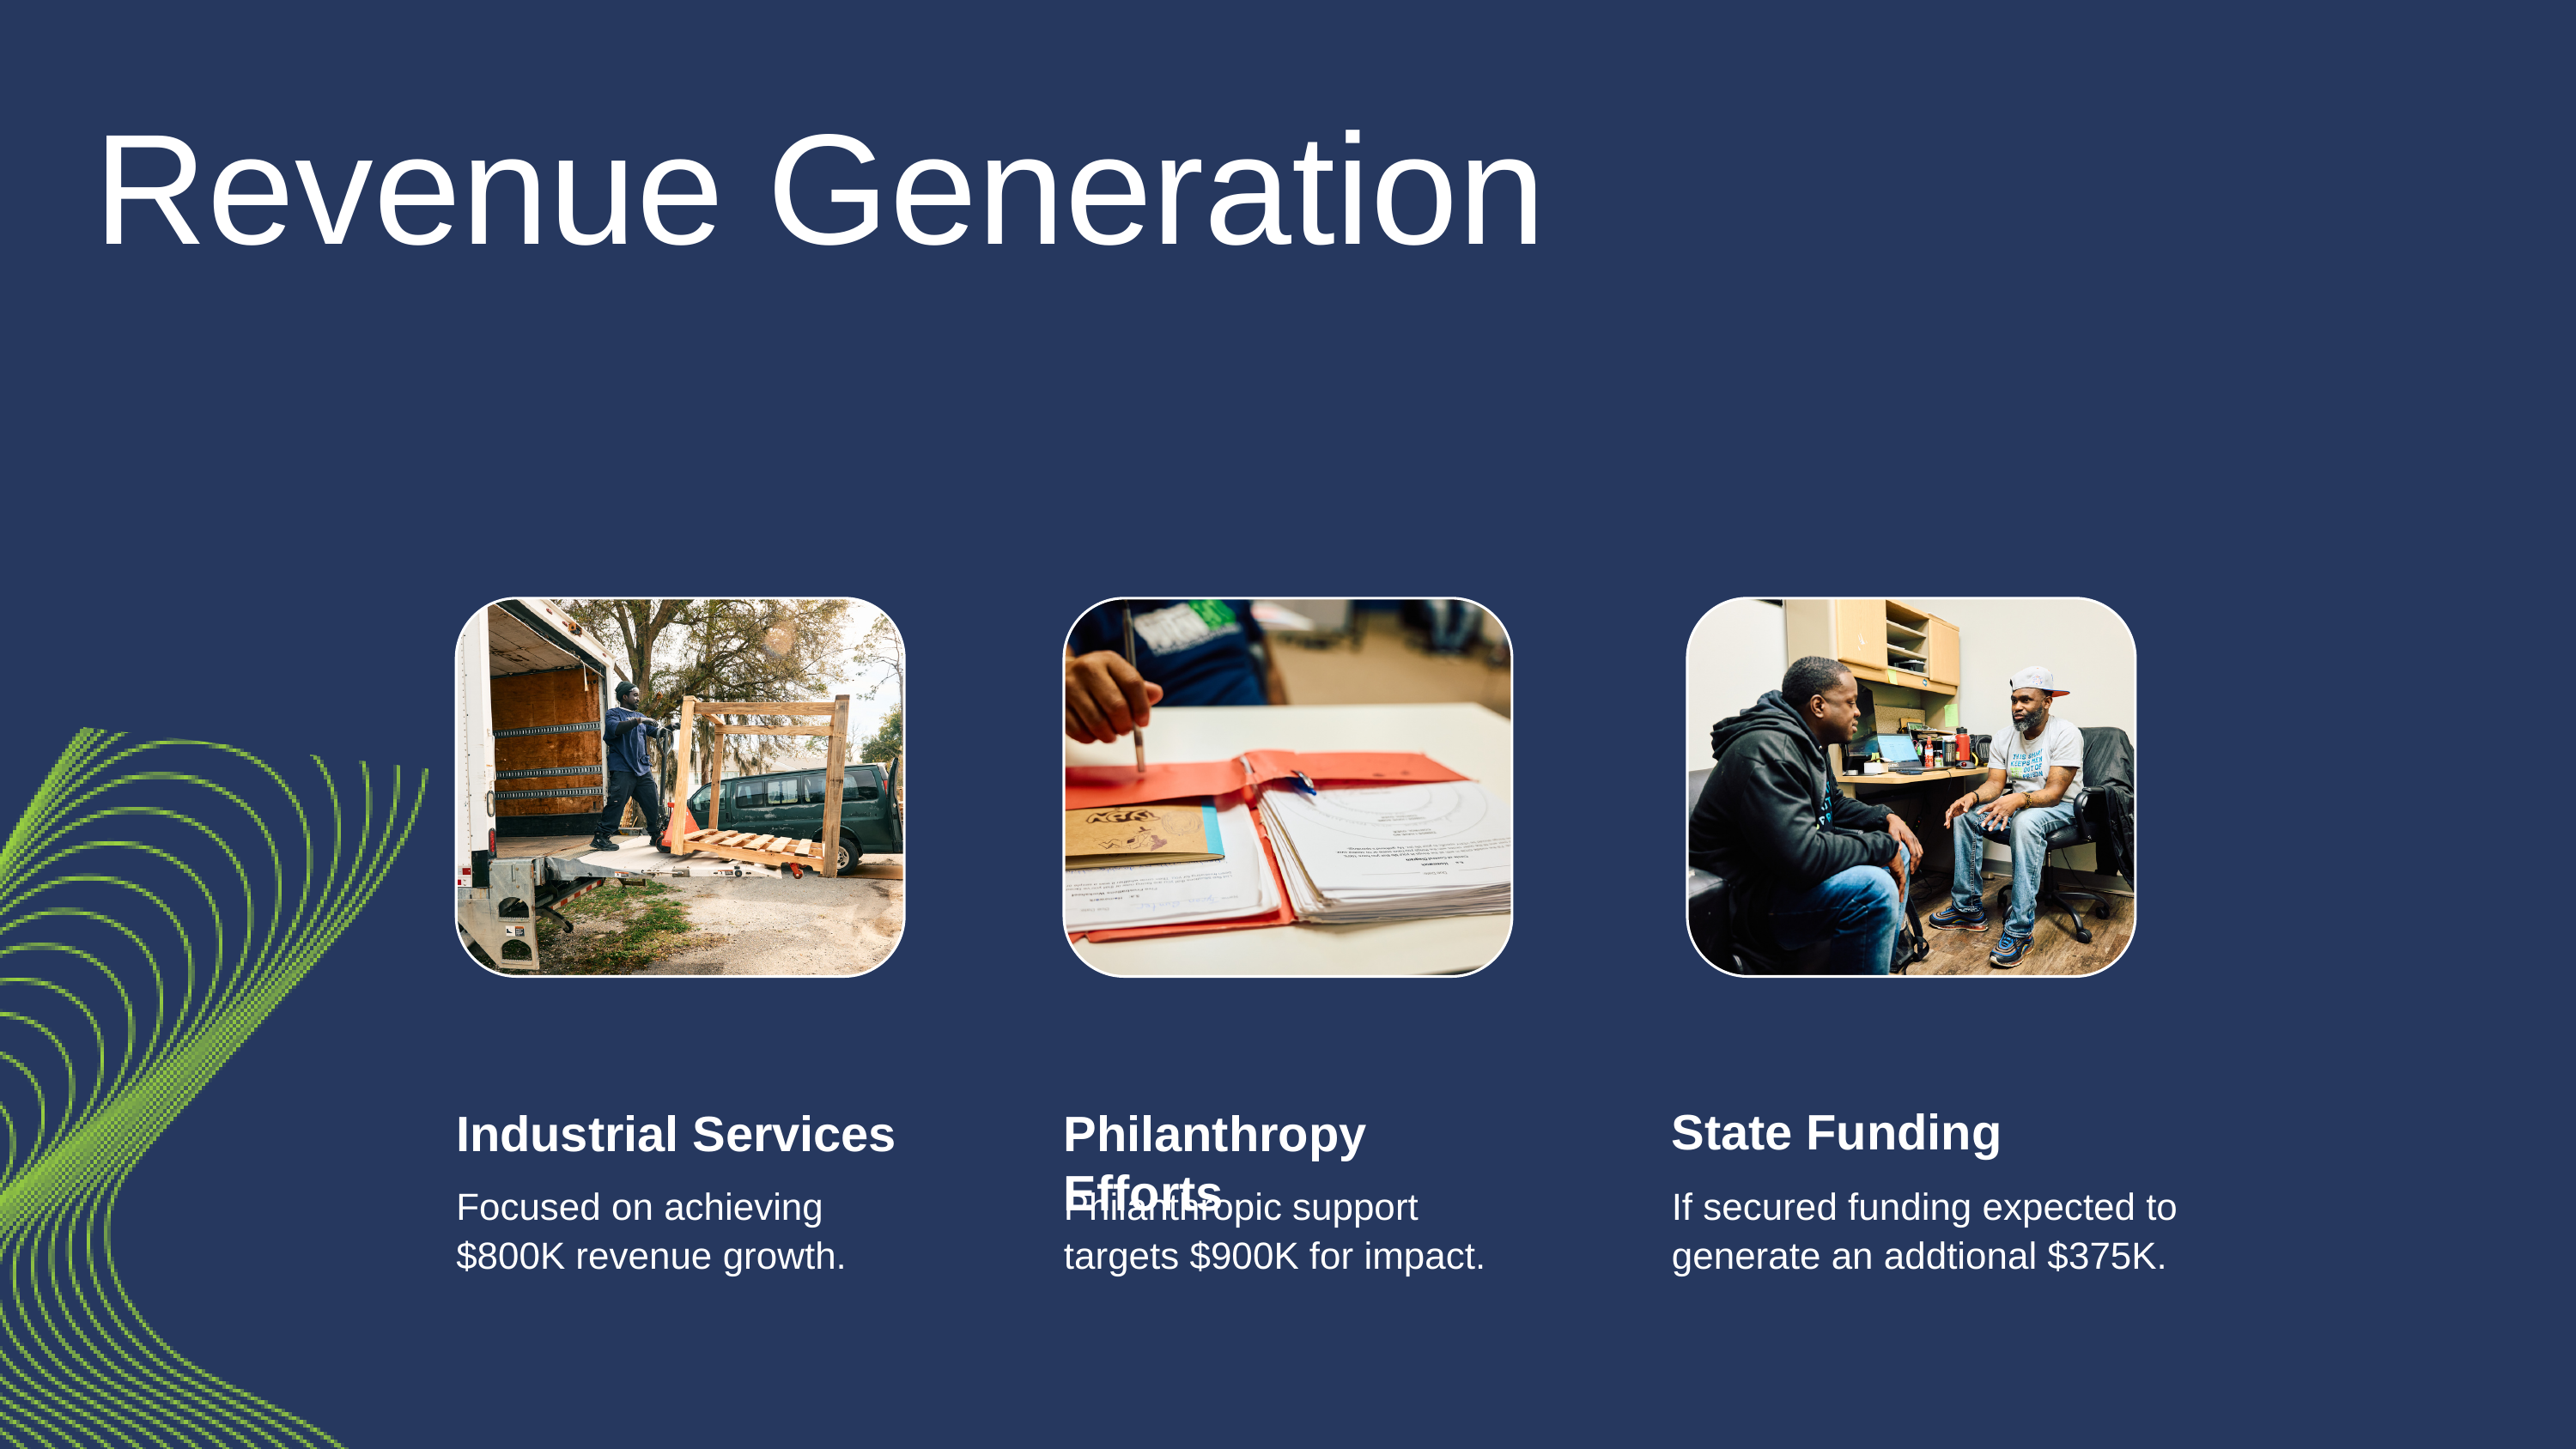

Revenue Generation

State Funding
If secured funding expected to generate an addtional $375K.
Industrial Services
Focused on achieving $800K revenue growth.
Philanthropy Efforts
Philanthropic support targets $900K for impact.